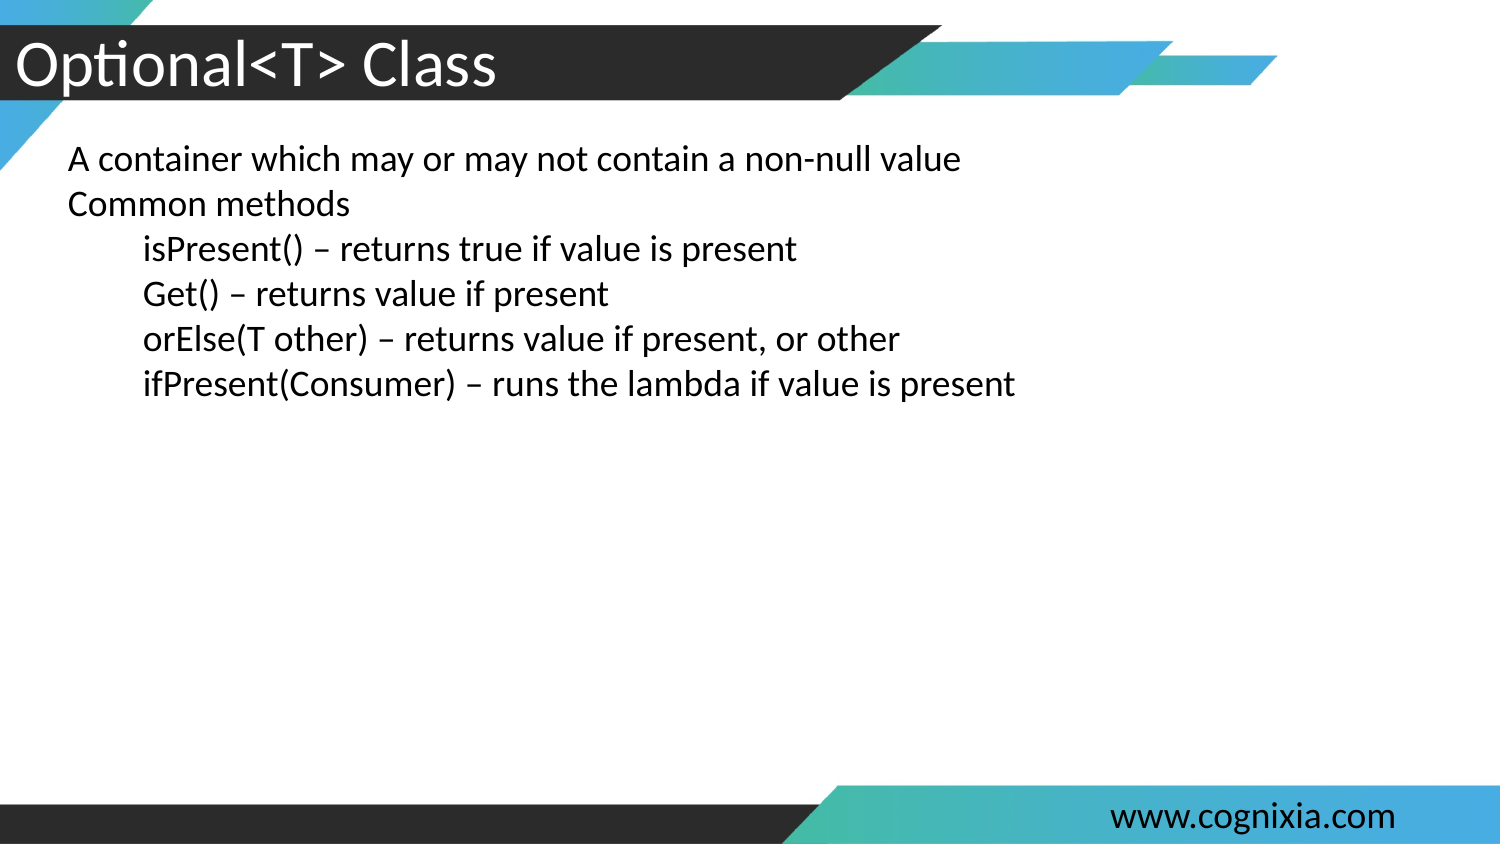

#
Optional<T> Class
A container which may or may not contain a non-null value
Common methods
isPresent() – returns true if value is present
Get() – returns value if present
orElse(T other) – returns value if present, or other
ifPresent(Consumer) – runs the lambda if value is present